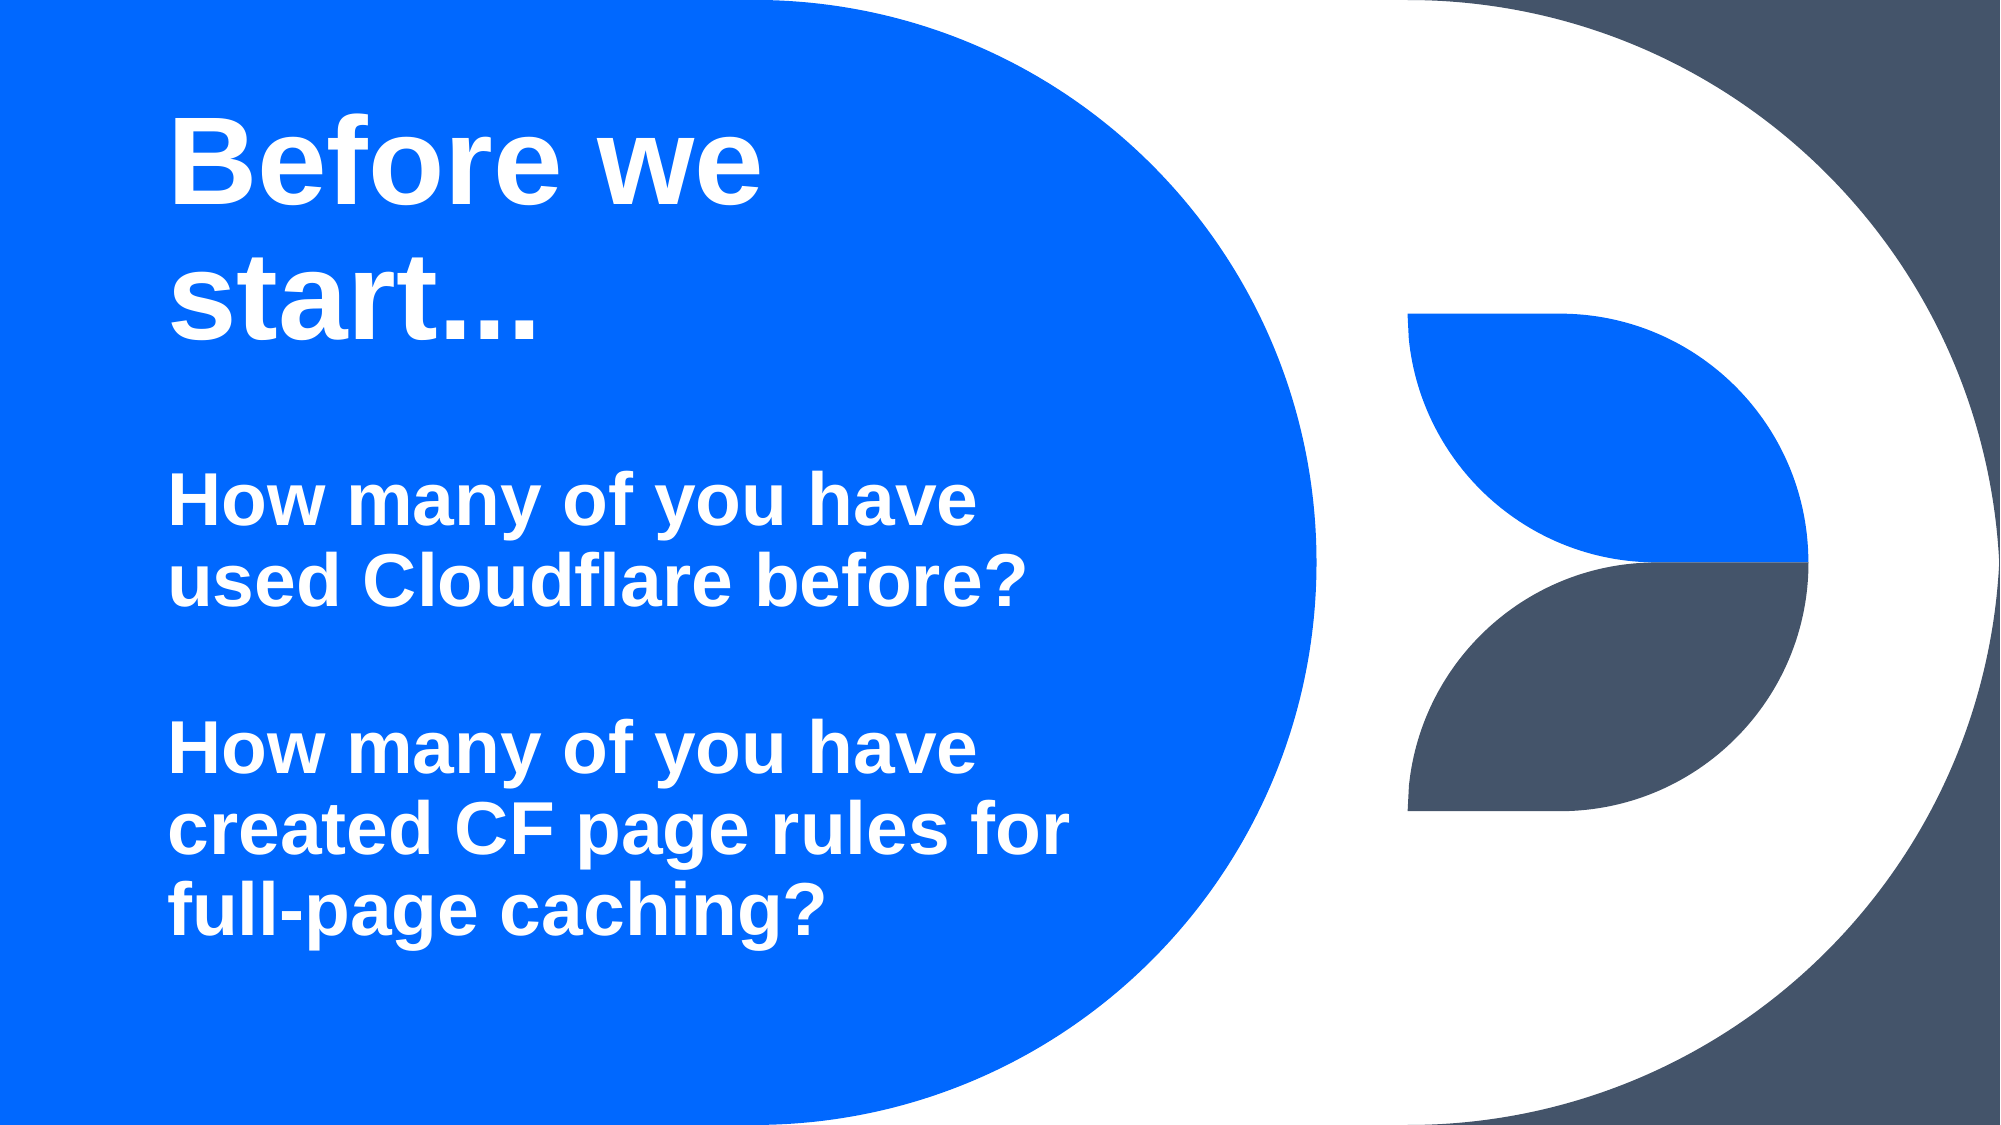

# Before we start...
How many of you have used Cloudflare before?
How many of you have created CF page rules for full-page caching?